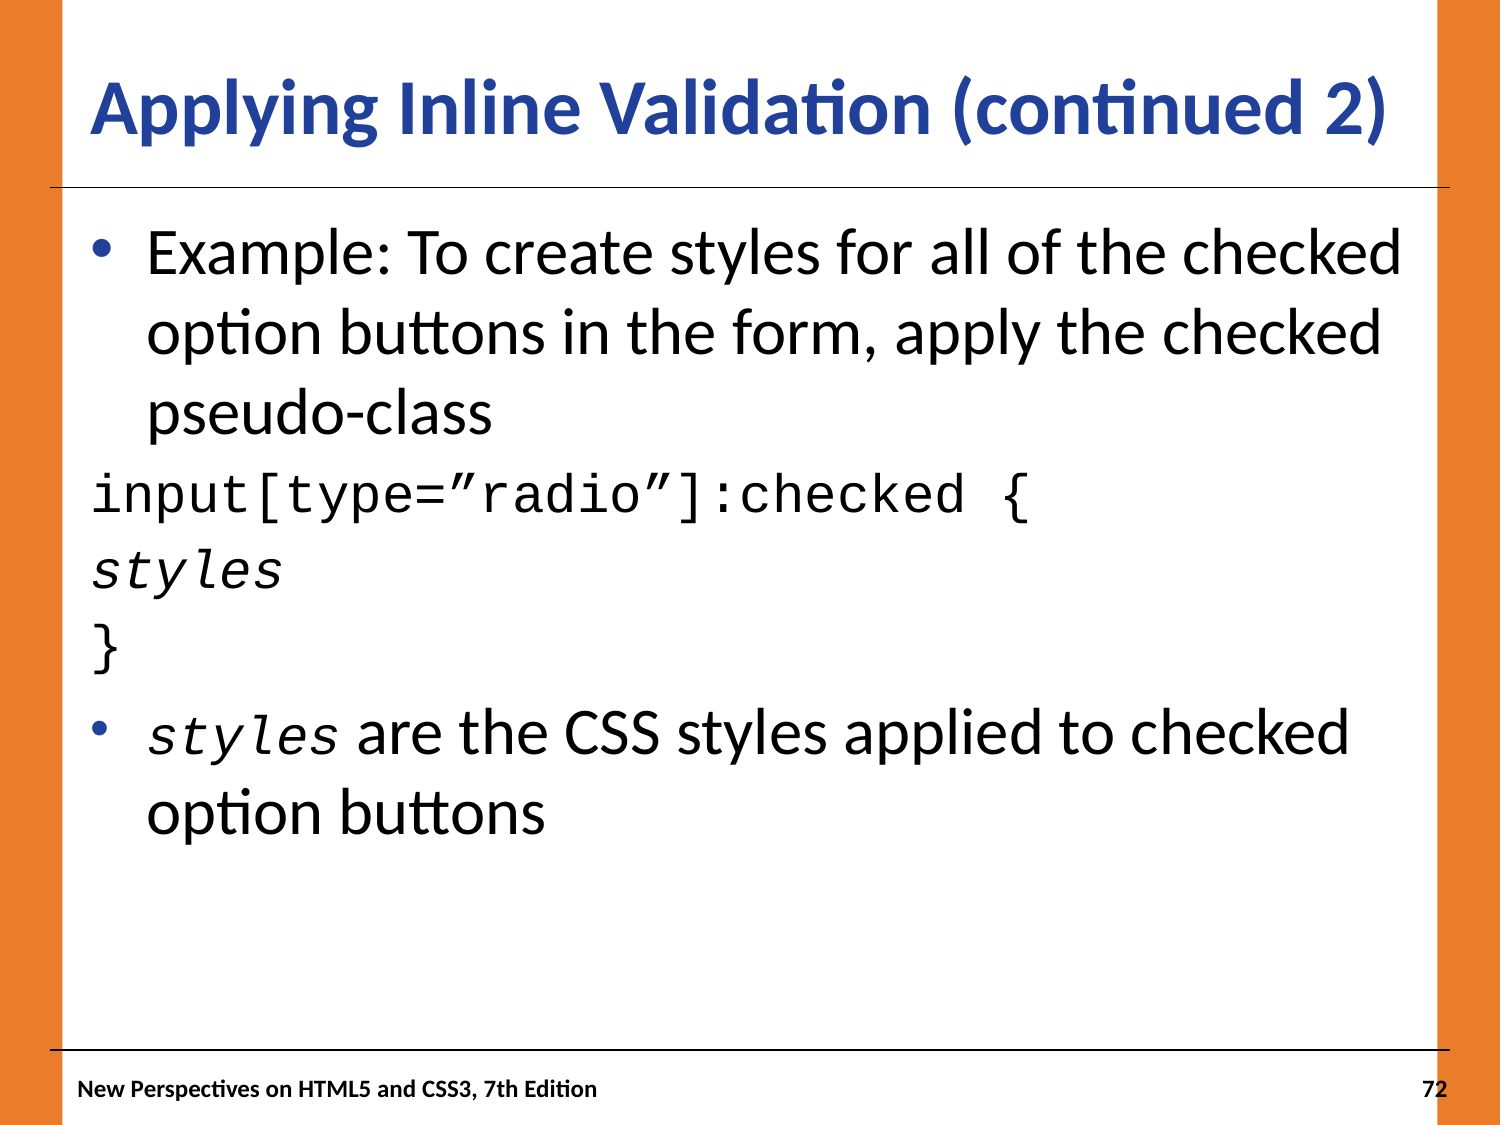

# Applying Inline Validation (continued 2)
Example: To create styles for all of the checked option buttons in the form, apply the checked pseudo-class
input[type=”radio”]:checked {
styles
}
styles are the CSS styles applied to checked option buttons
New Perspectives on HTML5 and CSS3, 7th Edition
72